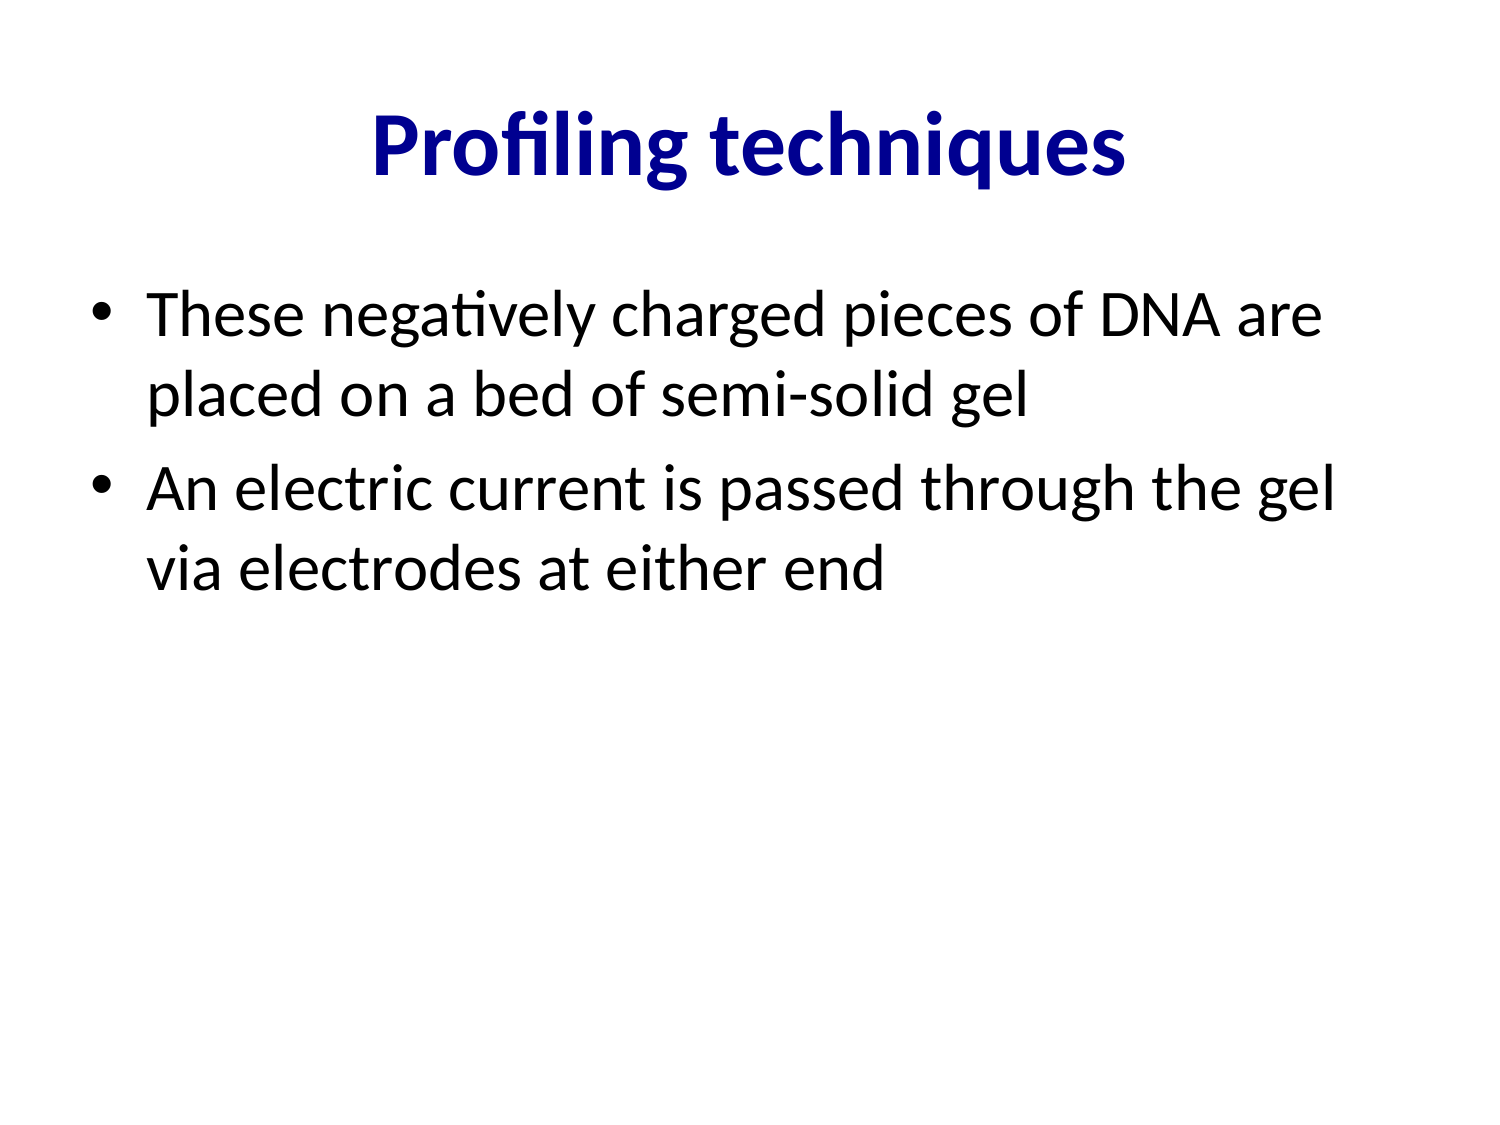

# Profiling techniques
These negatively charged pieces of DNA are placed on a bed of semi-solid gel
An electric current is passed through the gel via electrodes at either end